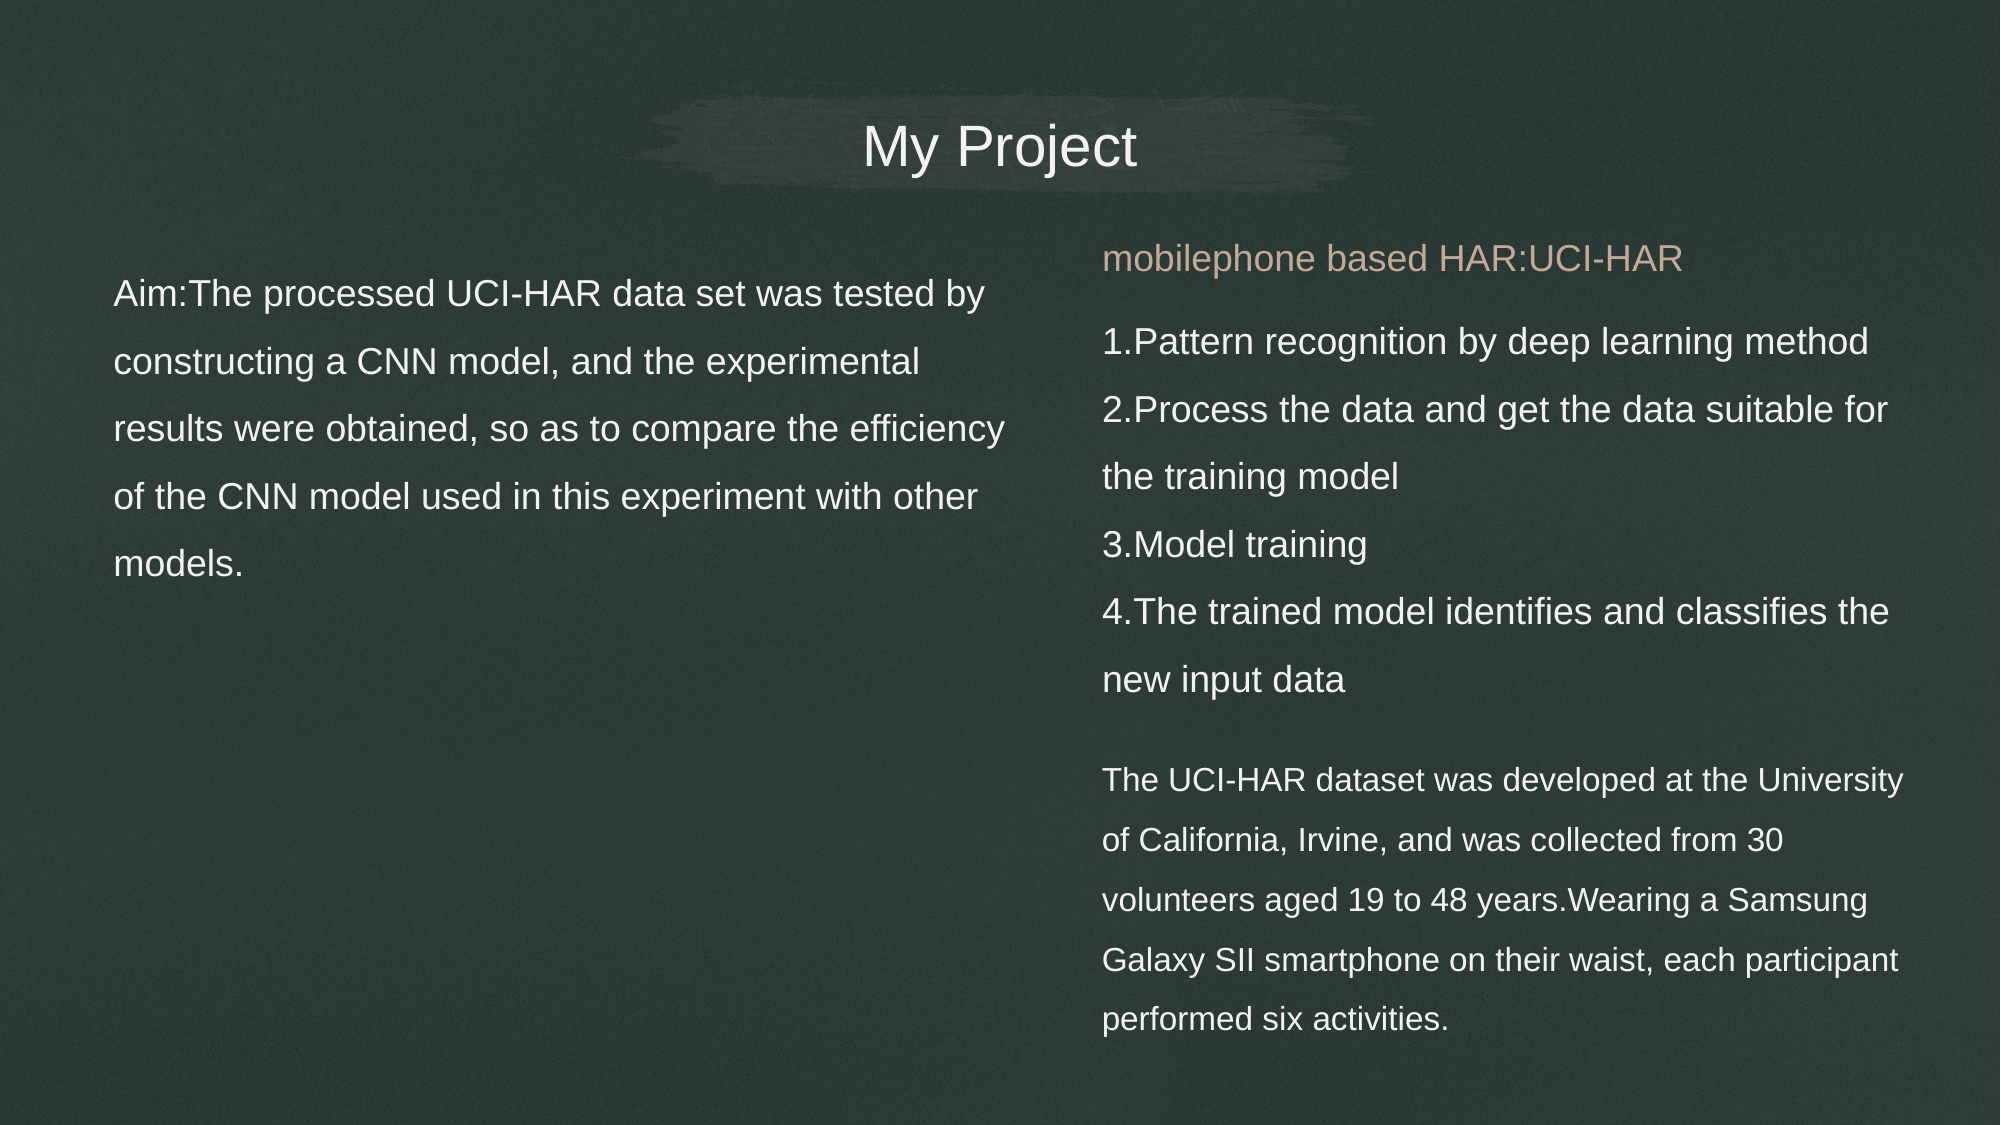

My Project
mobilephone based HAR:UCI-HAR
1.Pattern recognition by deep learning method
2.Process the data and get the data suitable for the training model
3.Model training
4.The trained model identifies and classifies the new input data
Aim:The processed UCI-HAR data set was tested by constructing a CNN model, and the experimental results were obtained, so as to compare the efficiency of the CNN model used in this experiment with other models.
The UCI-HAR dataset was developed at the University of California, Irvine, and was collected from 30 volunteers aged 19 to 48 years.Wearing a Samsung Galaxy SII smartphone on their waist, each participant performed six activities.